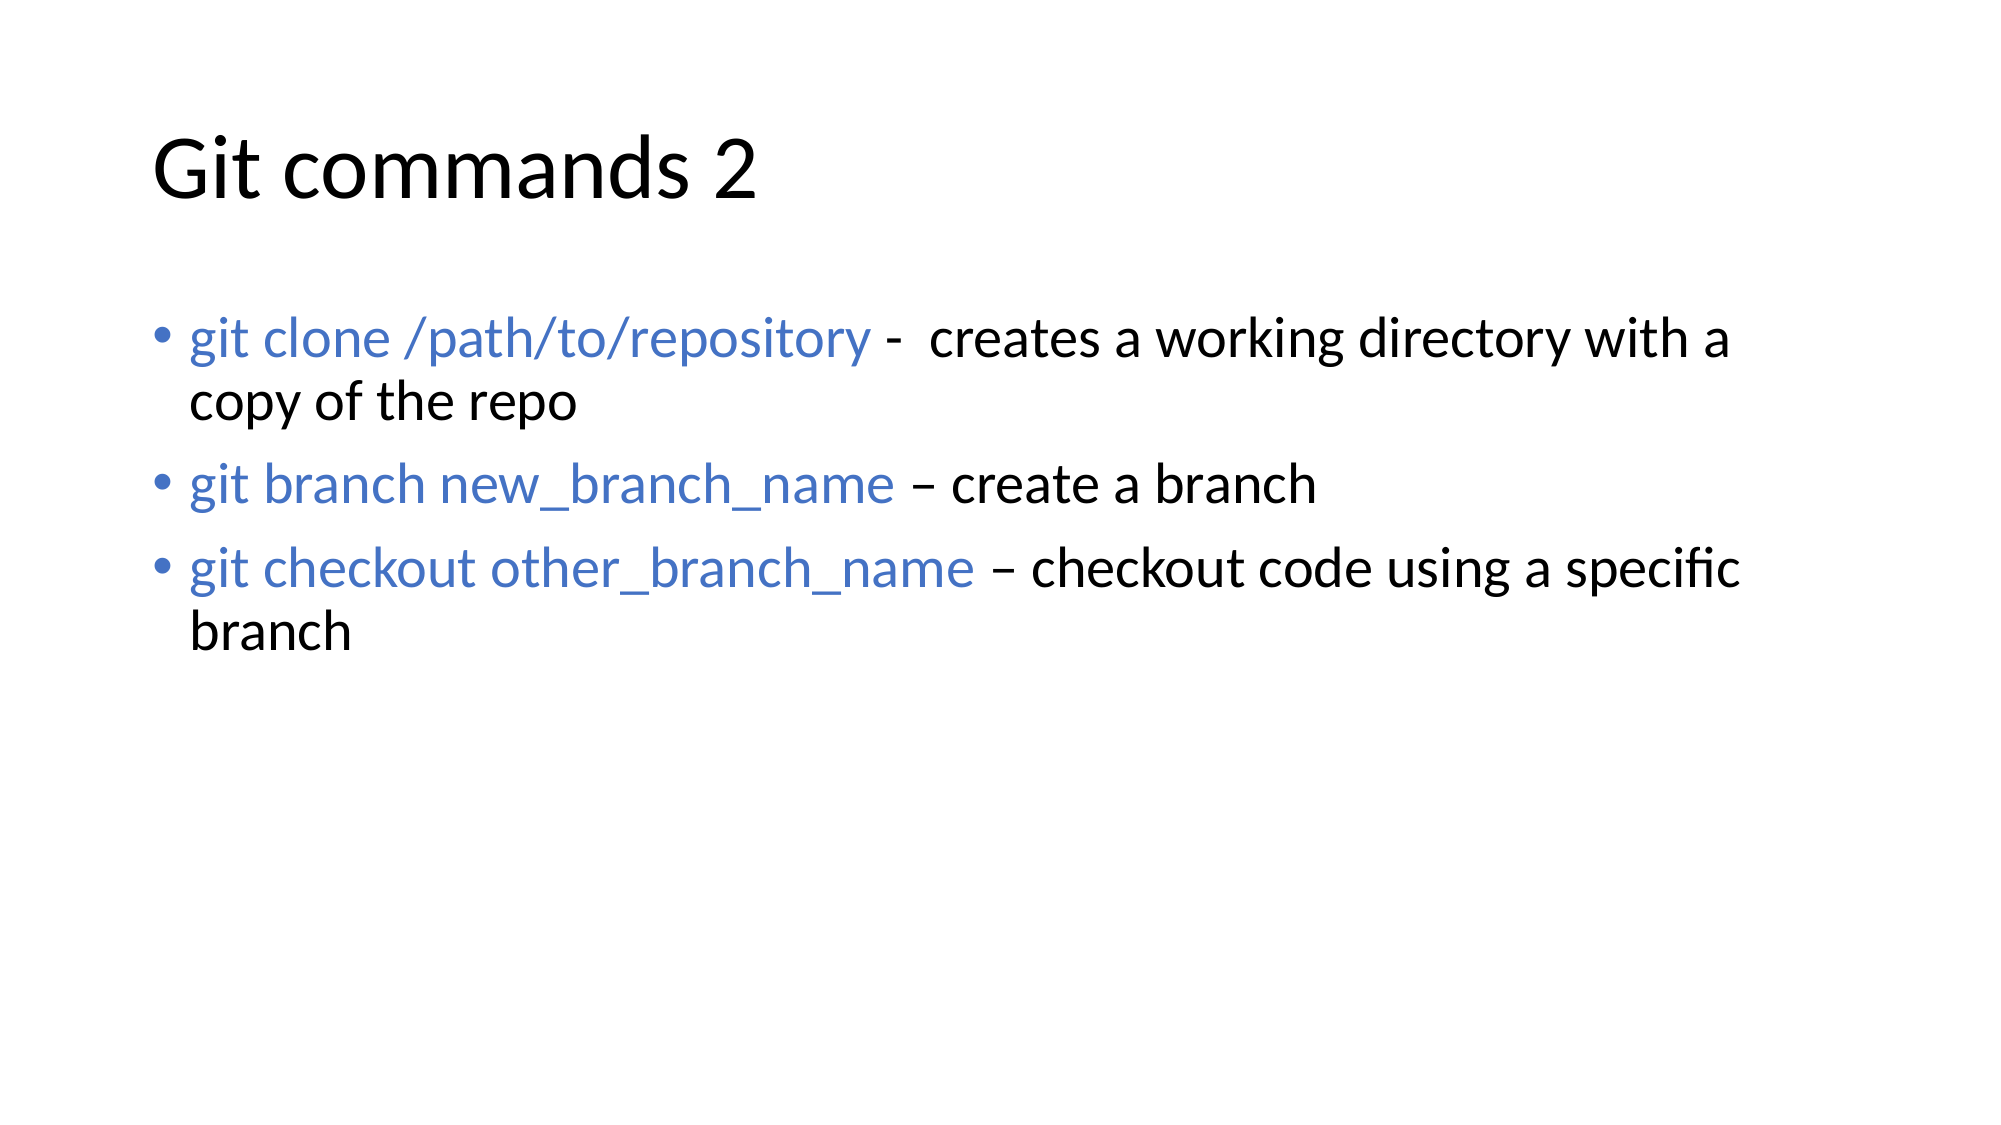

# Git commands 2
git clone /path/to/repository -  creates a working directory with a copy of the repo
git branch new_branch_name – create a branch
git checkout other_branch_name – checkout code using a specific branch